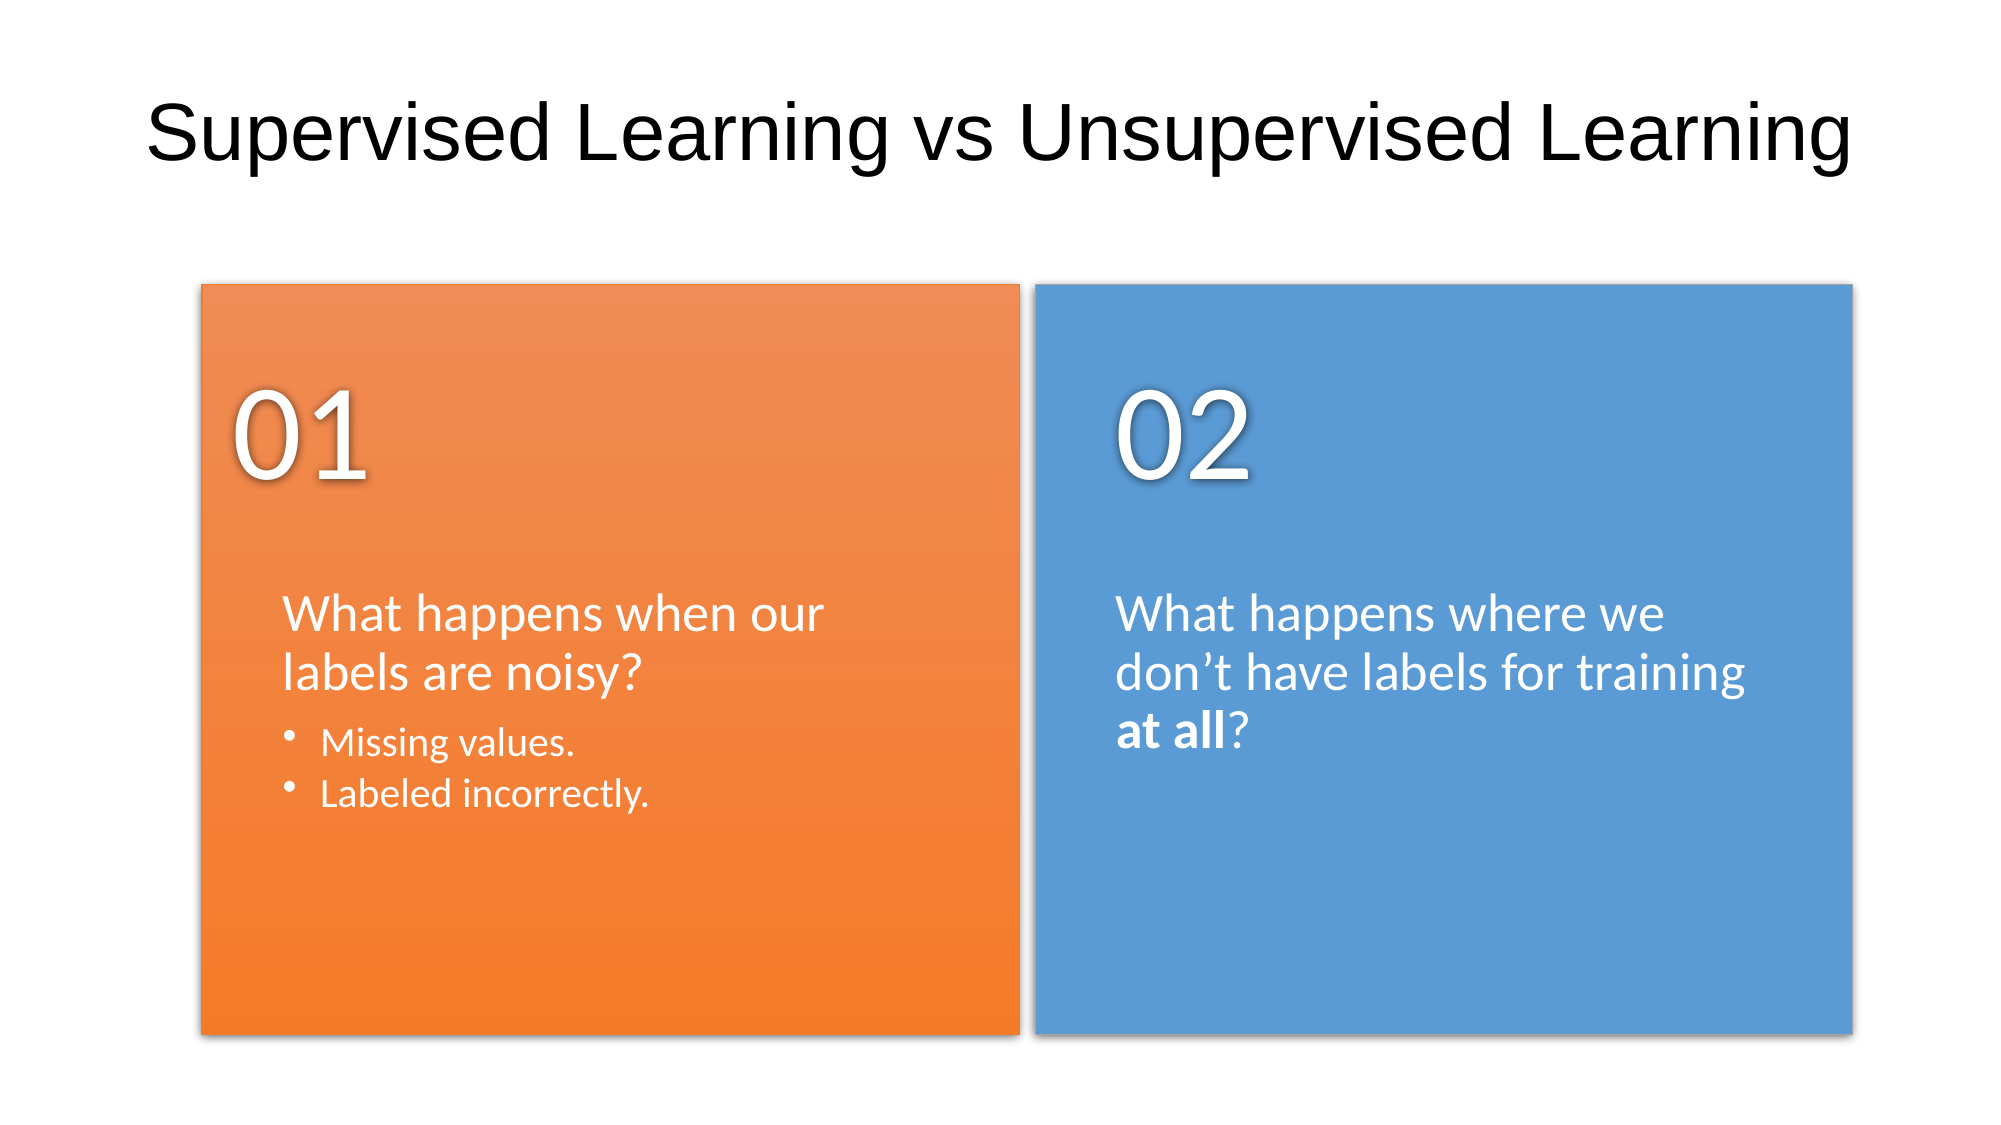

# Supervised Learning vs Unsupervised Learning
What happens when our labels are noisy?
Missing values.
Labeled incorrectly.
01
What happens where we don’t have labels for training at all?
02